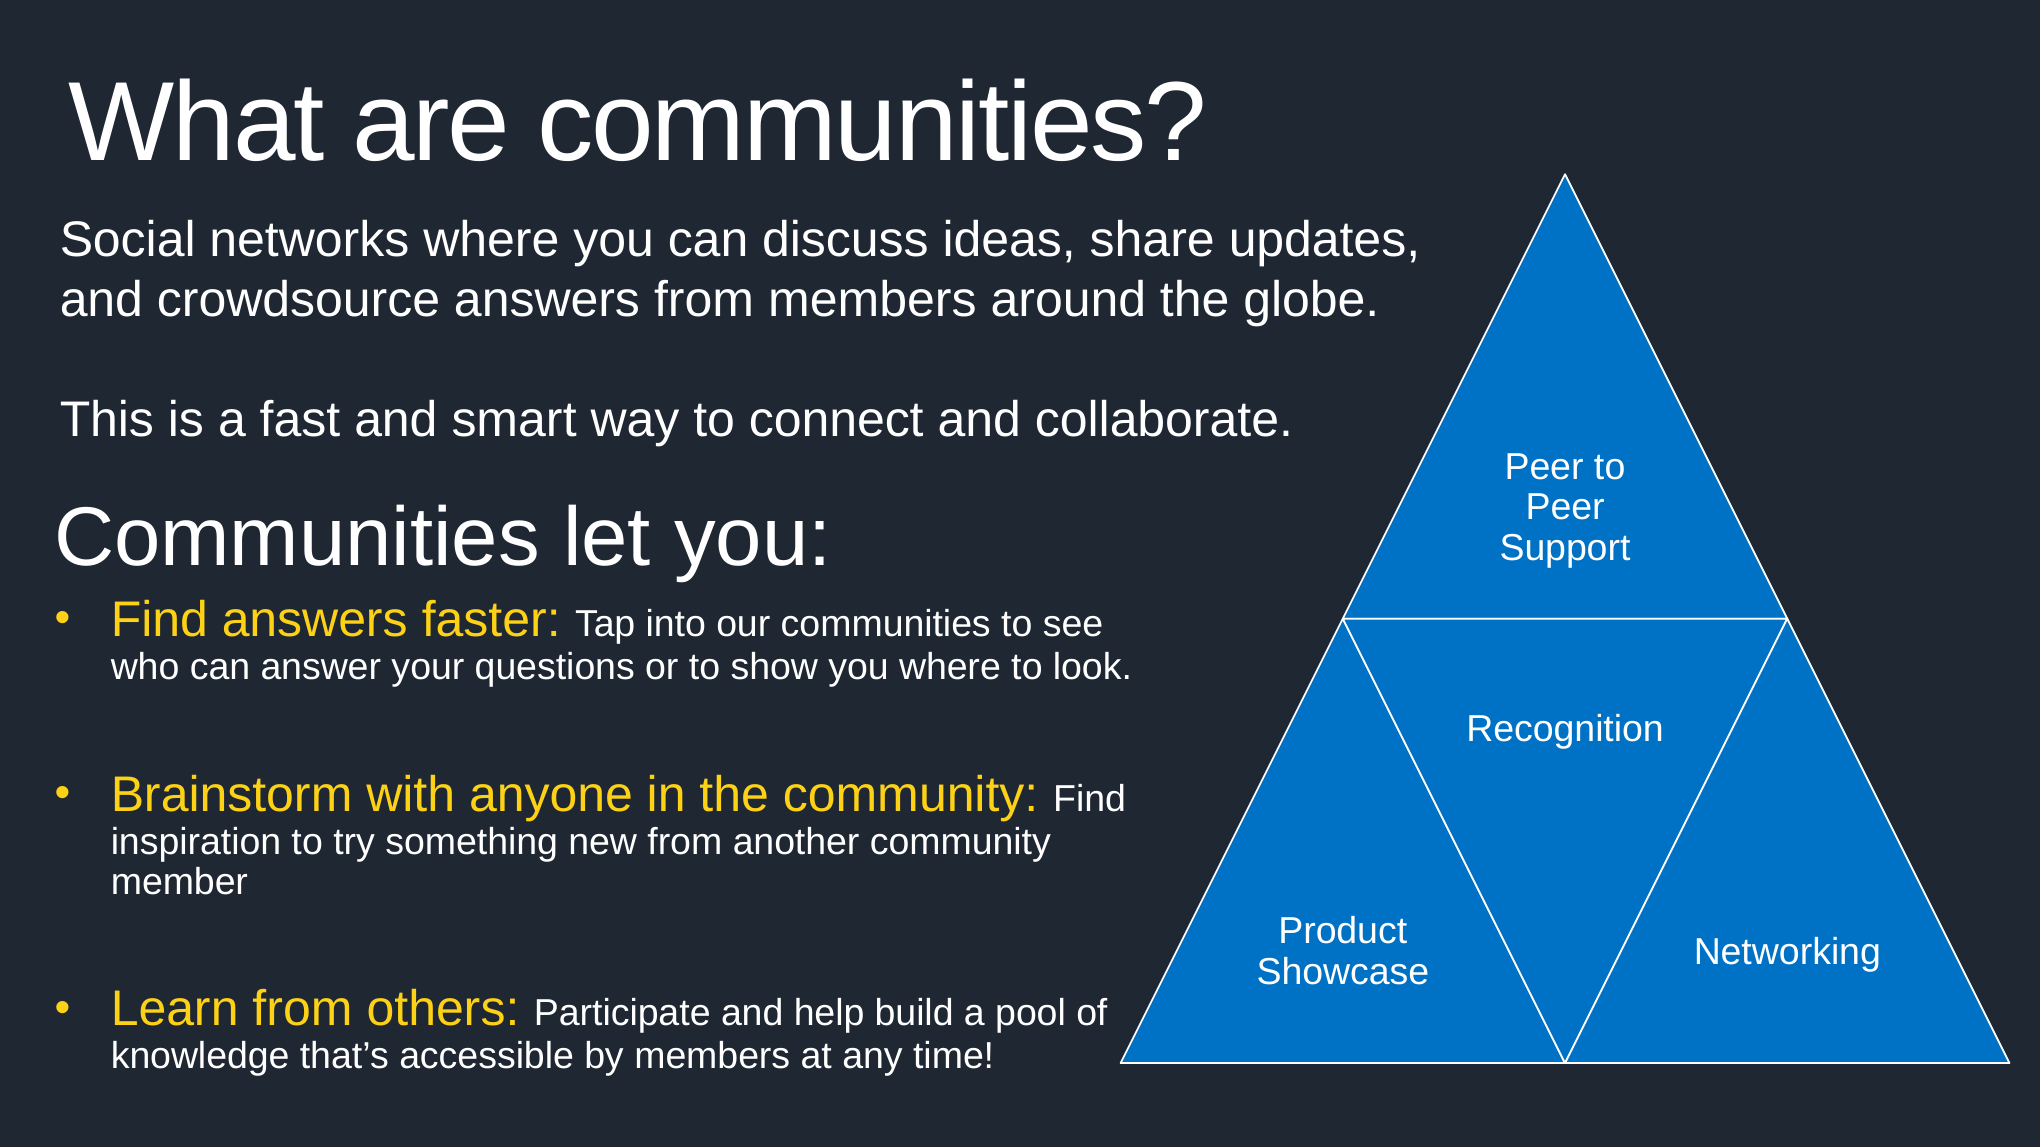

# What are communities?

Peer to Peer Support
Social networks where you can discuss ideas, share updates, and crowdsource answers from members around the globe.

This is a fast and smart way to connect and collaborate.
Communities let you:
Find answers faster: Tap into our communities to see who can answer your questions or to show you where to look.

Brainstorm with anyone in the community: Find inspiration to try something new from another community member

Learn from others: Participate and help build a pool of knowledge that’s accessible by members at any time!

Product Showcase

Recognition

Networking